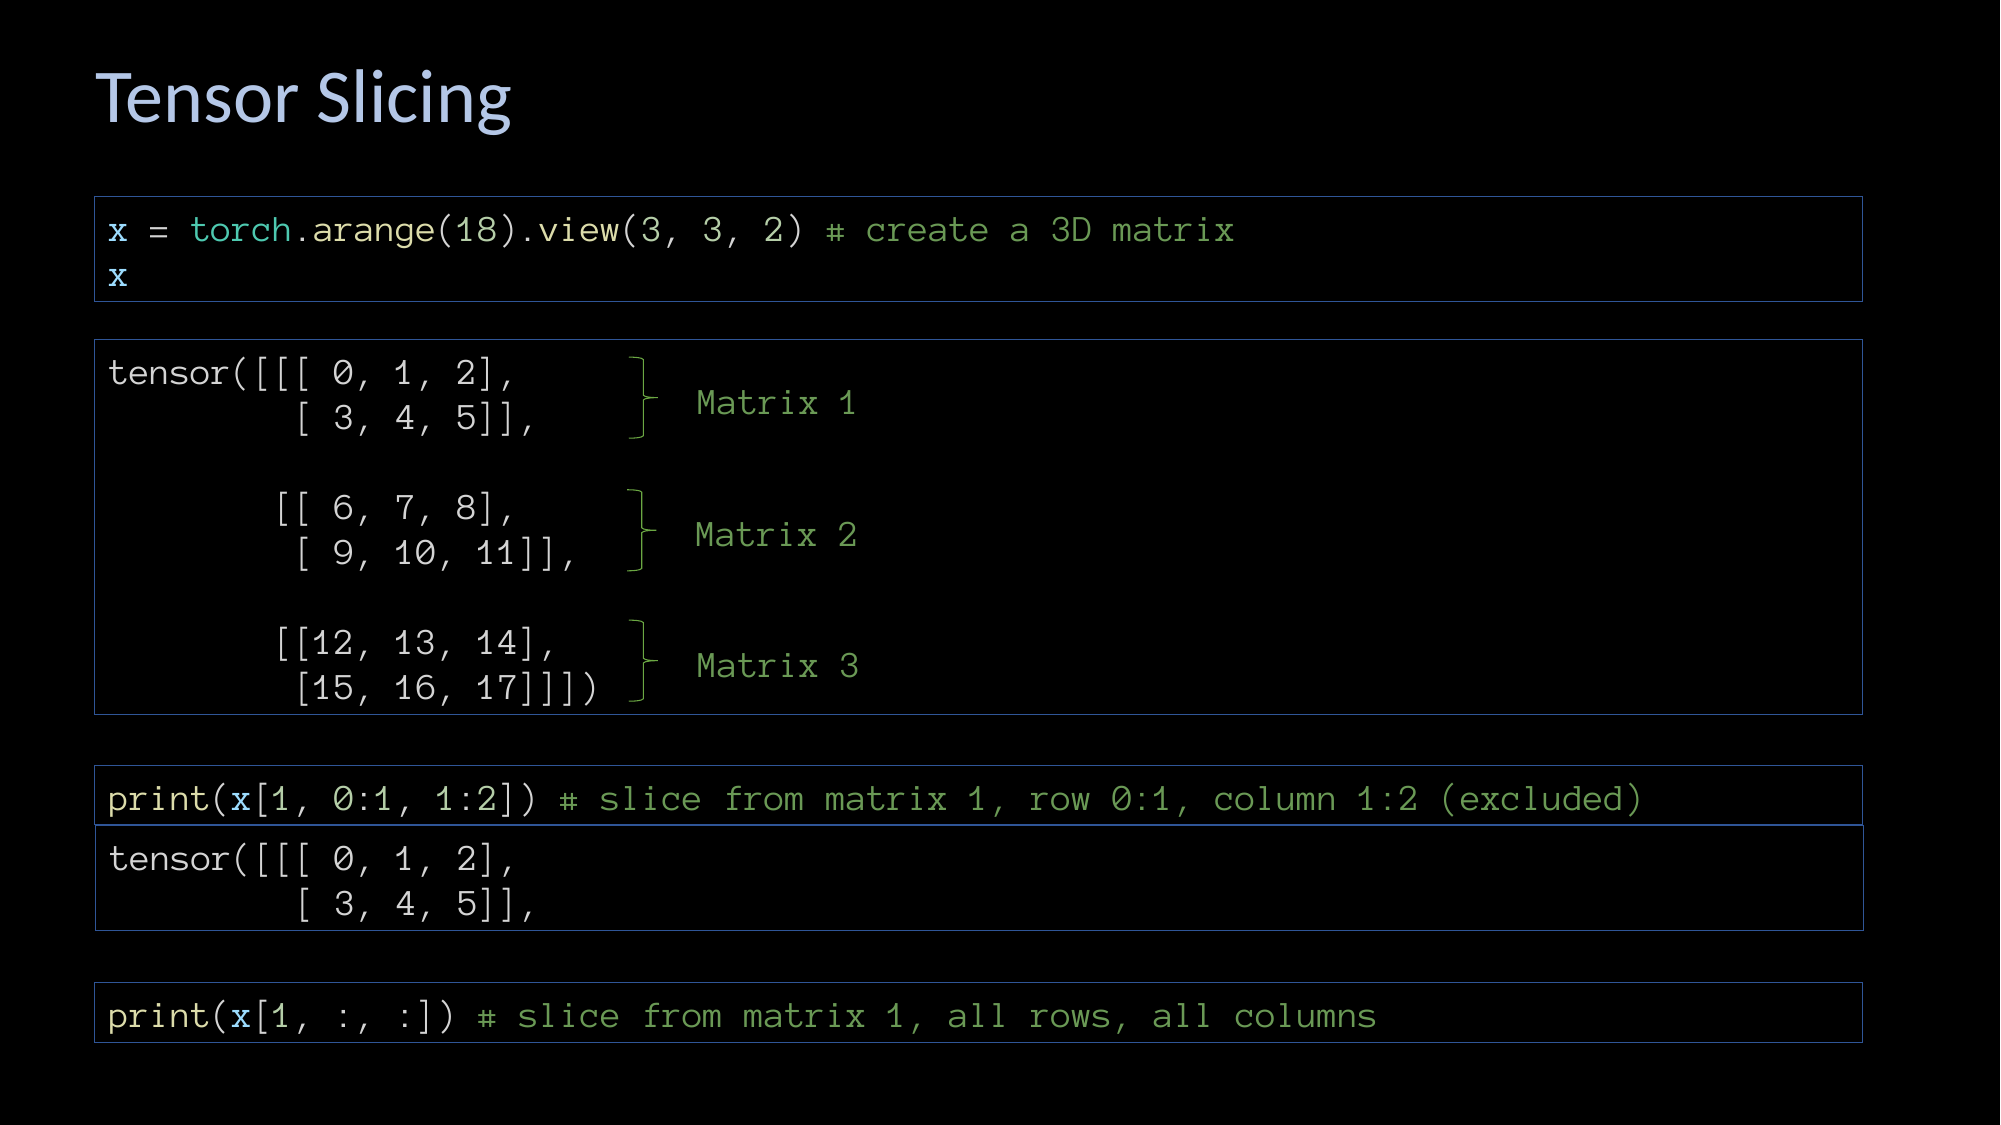

# Tensor Slicing
x = torch.arange(18).view(3, 3, 2) # create a 3D matrix
x
tensor([[[ 0, 1, 2],
         [ 3, 4, 5]],

        [[ 6, 7, 8],
         [ 9, 10, 11]],

        [[12, 13, 14],
         [15, 16, 17]]])

Matrix 1

Matrix 2

Matrix 3
print(x[1, 0:1, 1:2]) # slice from matrix 1, row 0:1, column 1:2 (excluded)
tensor([[[ 0, 1, 2],
         [ 3, 4, 5]],
print(x[1, :, :]) # slice from matrix 1, all rows, all columns